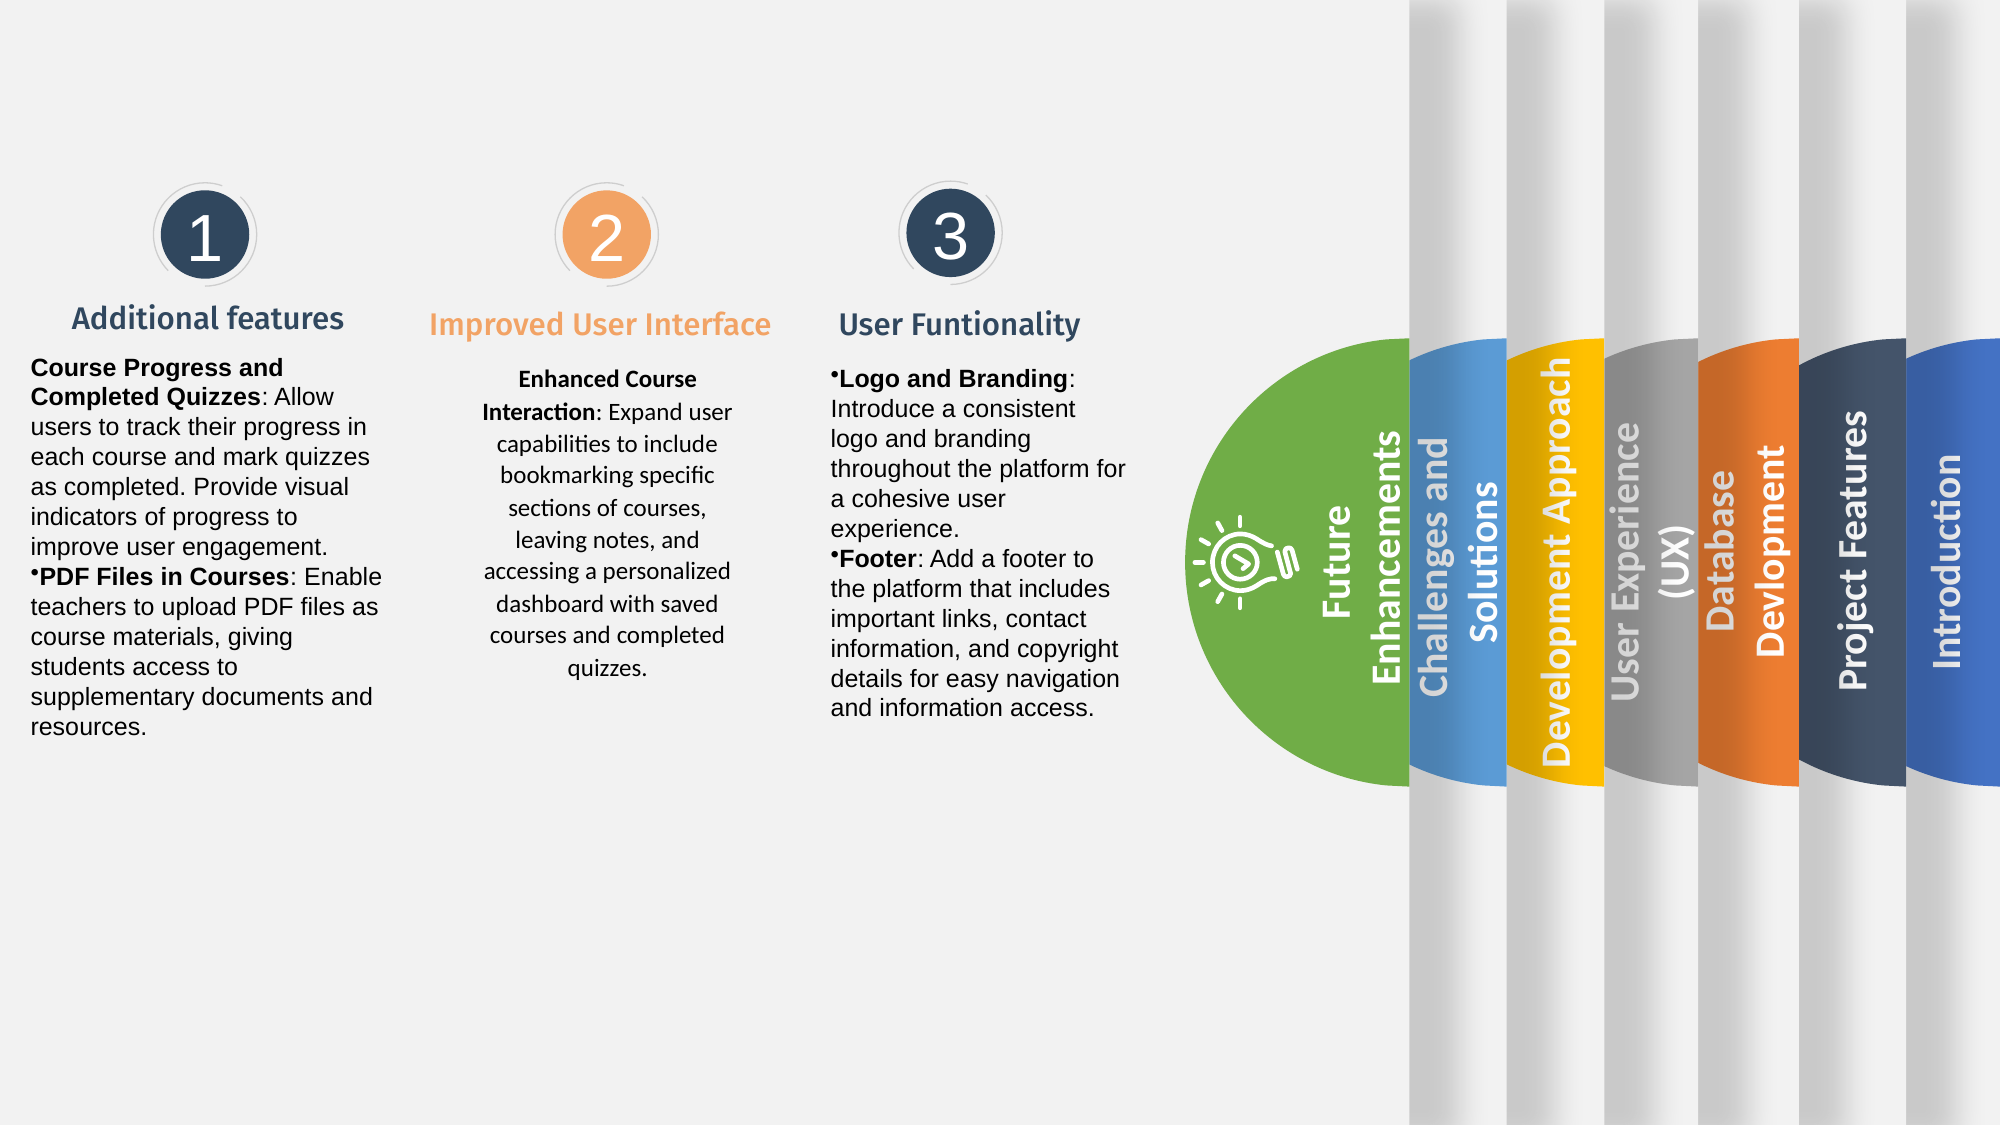

Introduction

Future
 Enhancements

Challenges and
Solutions

Development Approach

Database Devlopment

User Experience
(UX)

Project Features

3

User Funtionality
Logo and Branding: Introduce a consistent logo and branding throughout the platform for a cohesive user experience.
Footer: Add a footer to the platform that includes important links, contact information, and copyright details for easy navigation and information access.

1

Additional features
Course Progress and Completed Quizzes: Allow users to track their progress in each course and mark quizzes as completed. Provide visual indicators of progress to improve user engagement.
PDF Files in Courses: Enable teachers to upload PDF files as course materials, giving students access to supplementary documents and resources.

2

Improved User Interface
Enhanced Course Interaction: Expand user capabilities to include bookmarking specific sections of courses, leaving notes, and accessing a personalized dashboard with saved courses and completed quizzes.